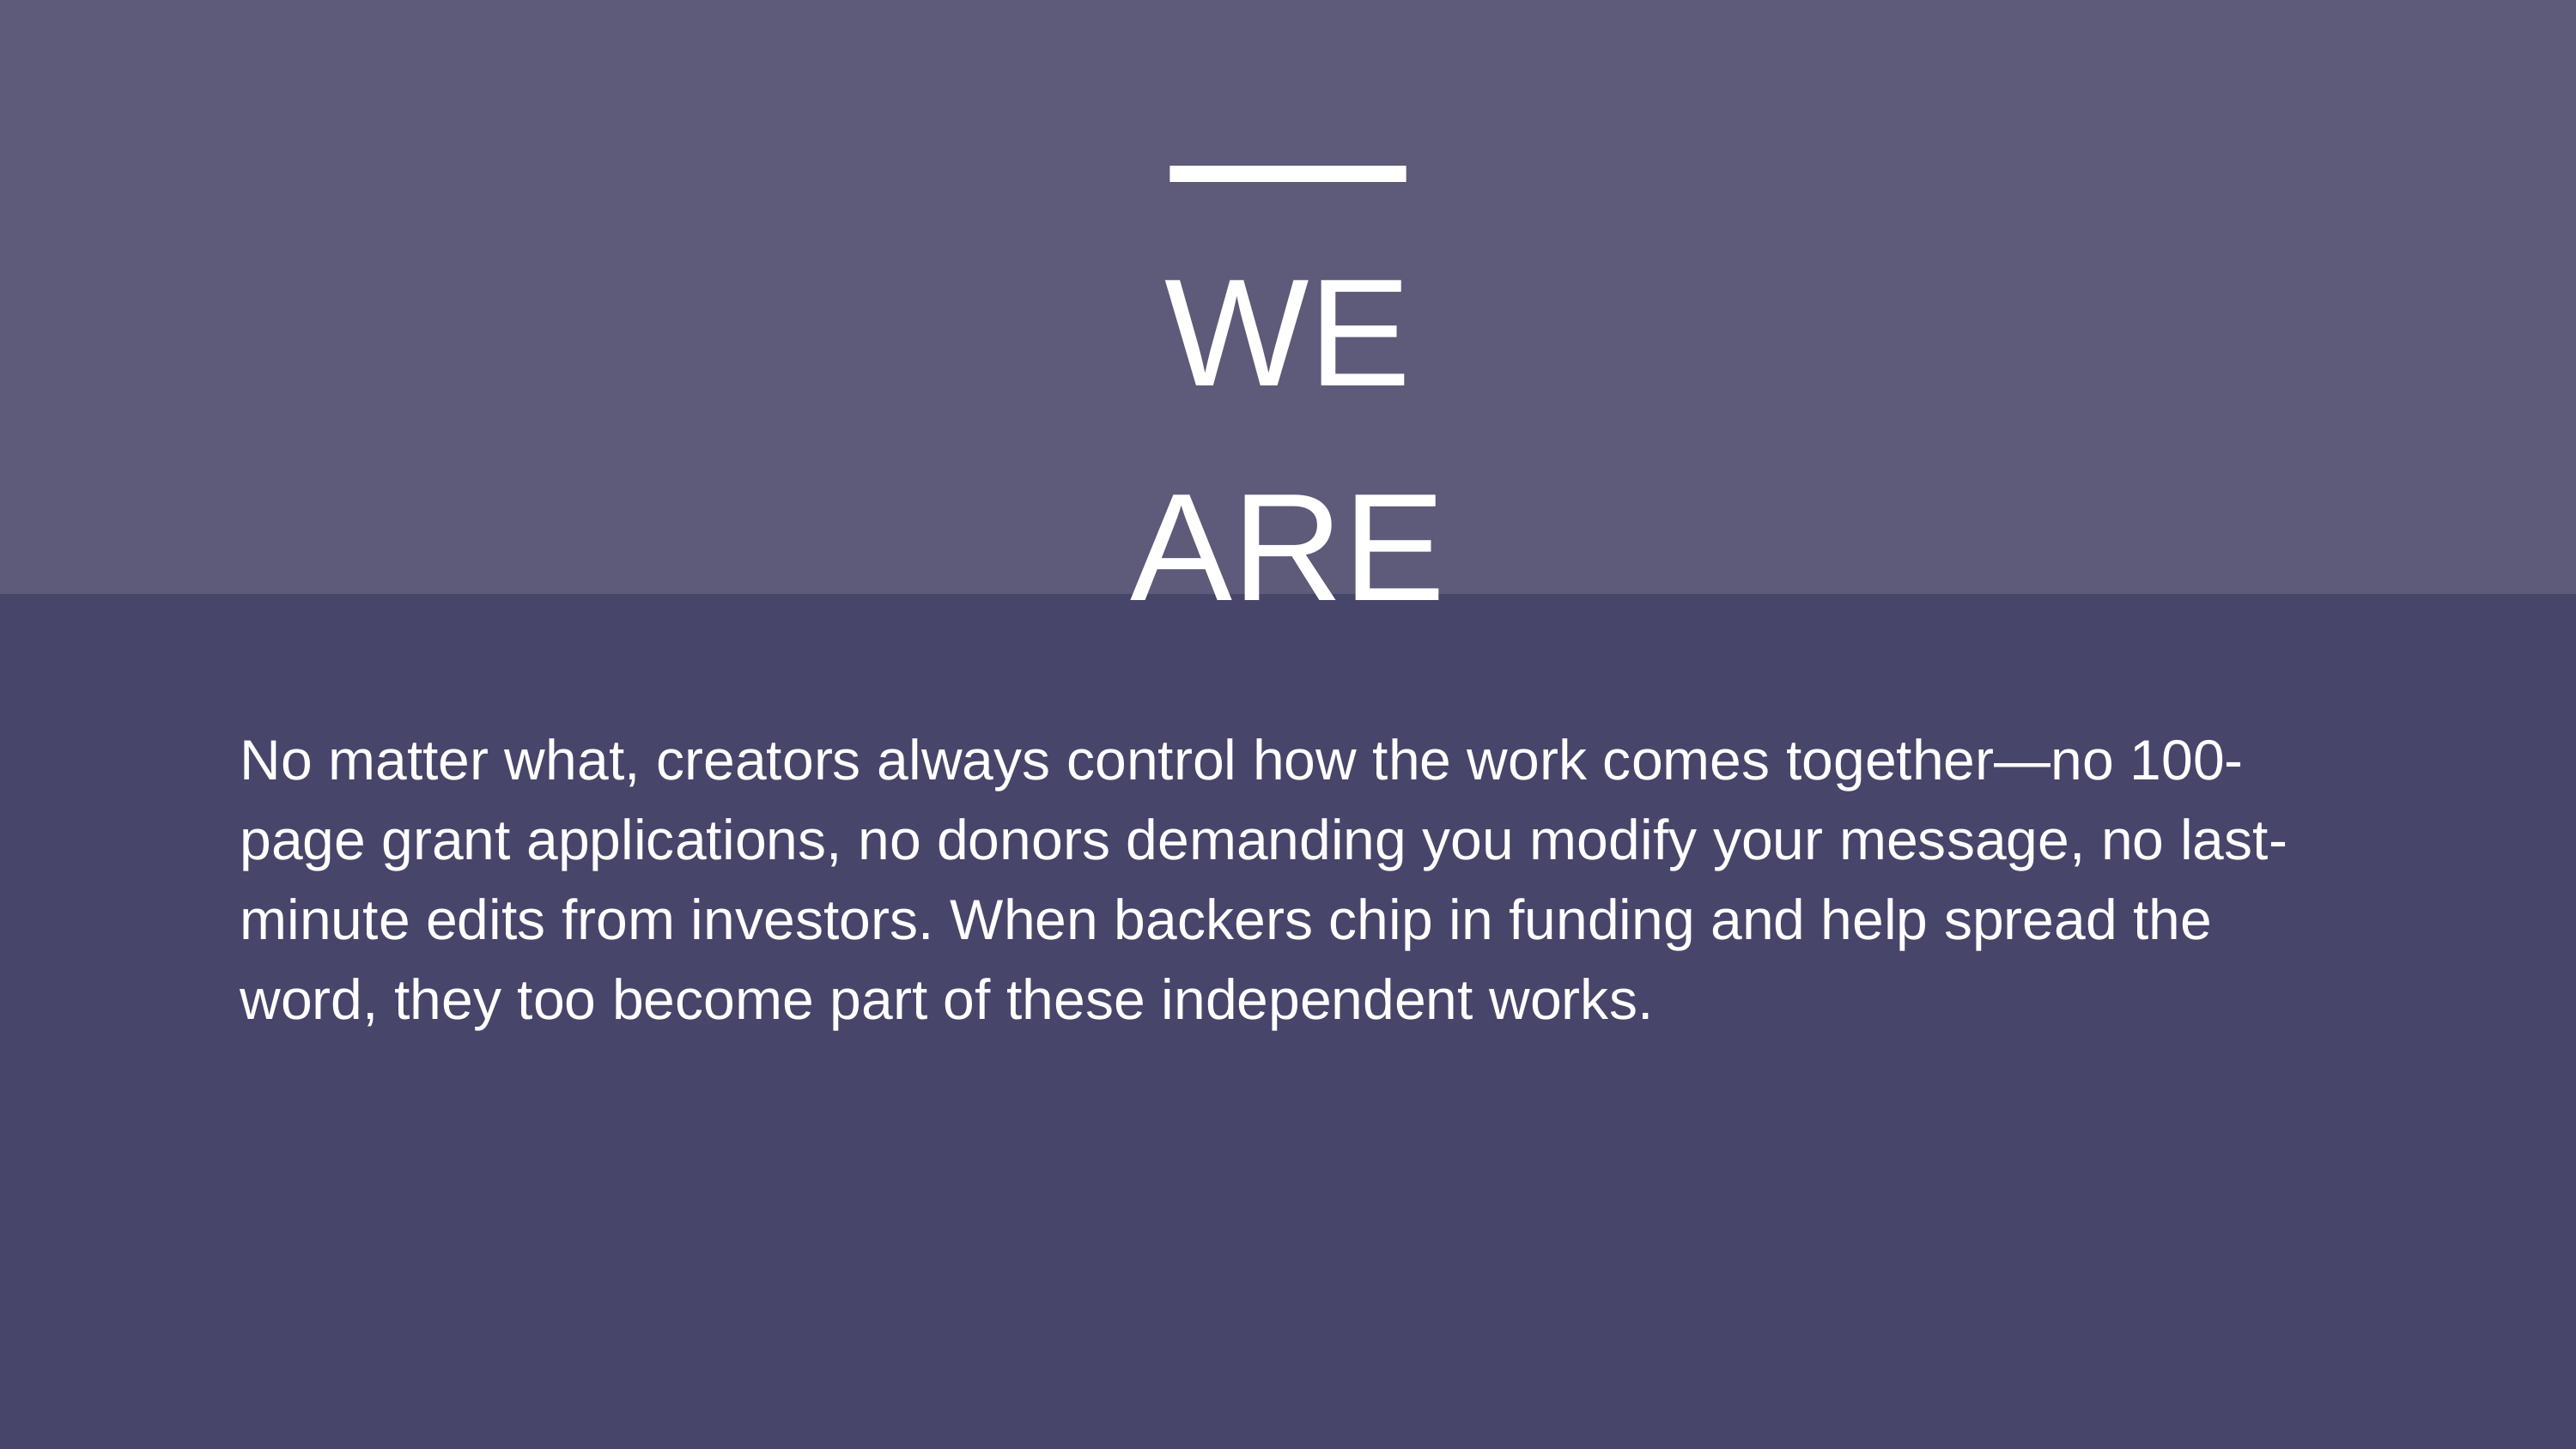

WE ARE
No matter what, creators always control how the work comes together—no 100-page grant applications, no donors demanding you modify your message, no last-minute edits from investors. When backers chip in funding and help spread the word, they too become part of these independent works.